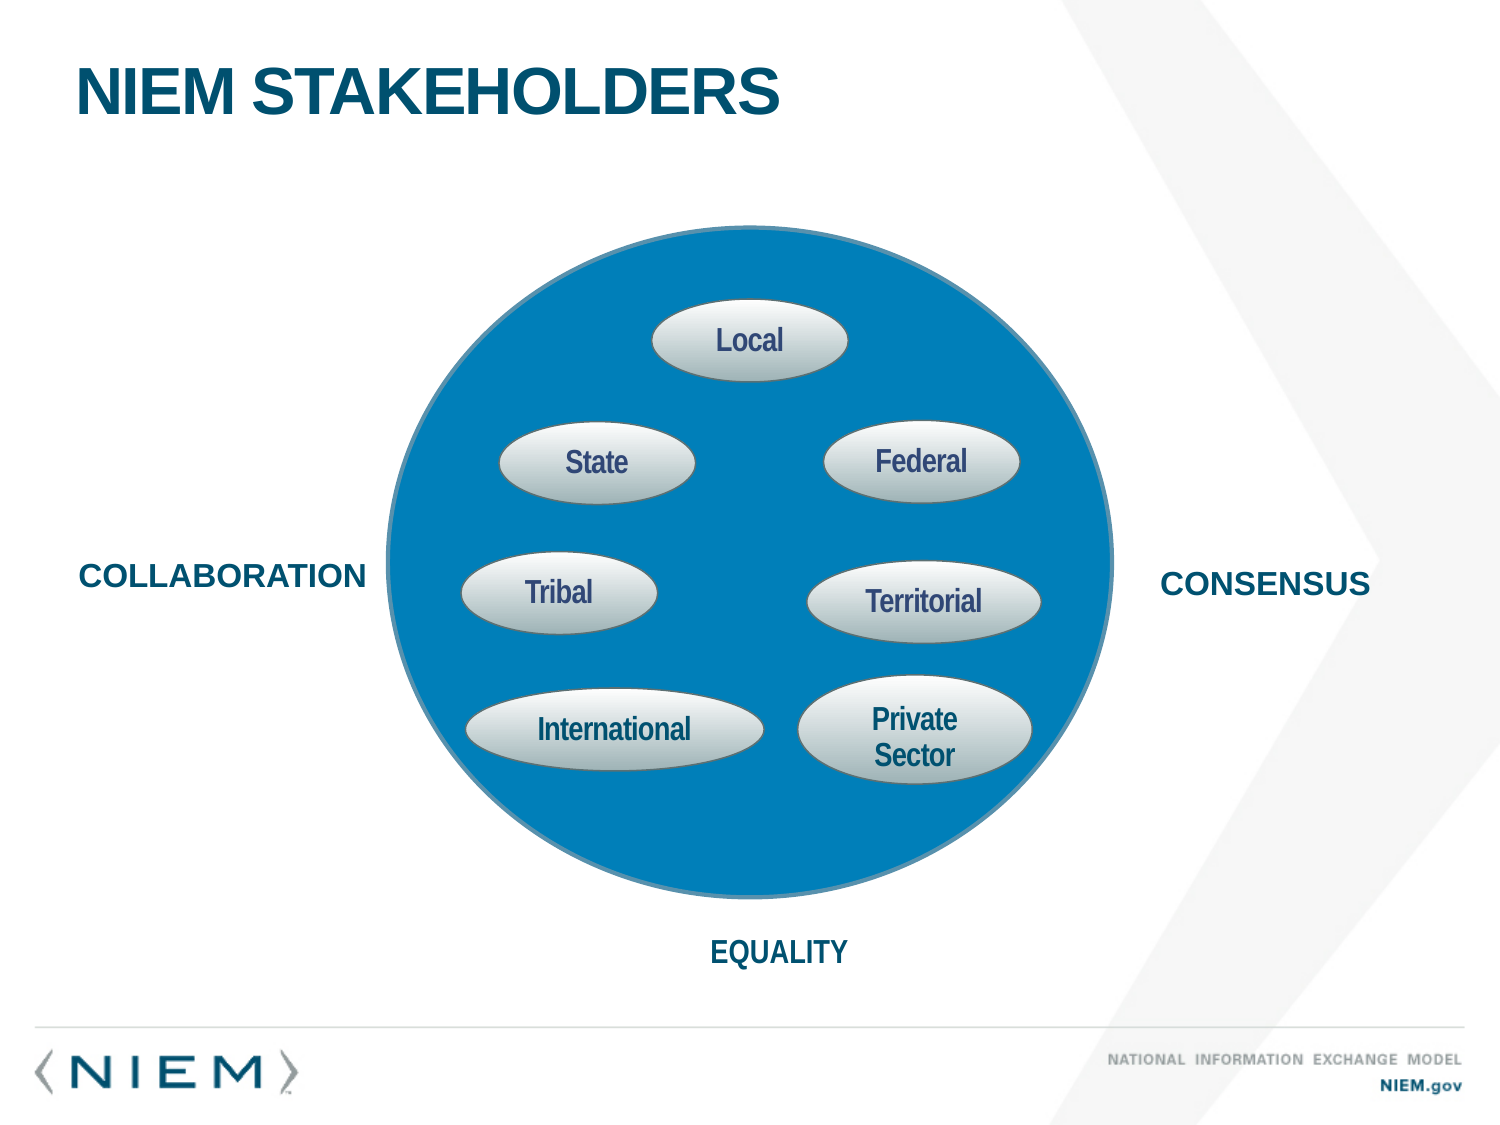

# Niem stakeholders

Local
Federal
State
COLLABORATION
Tribal
CONSENSUS
Territorial
Private
Sector
International
EQUALITY